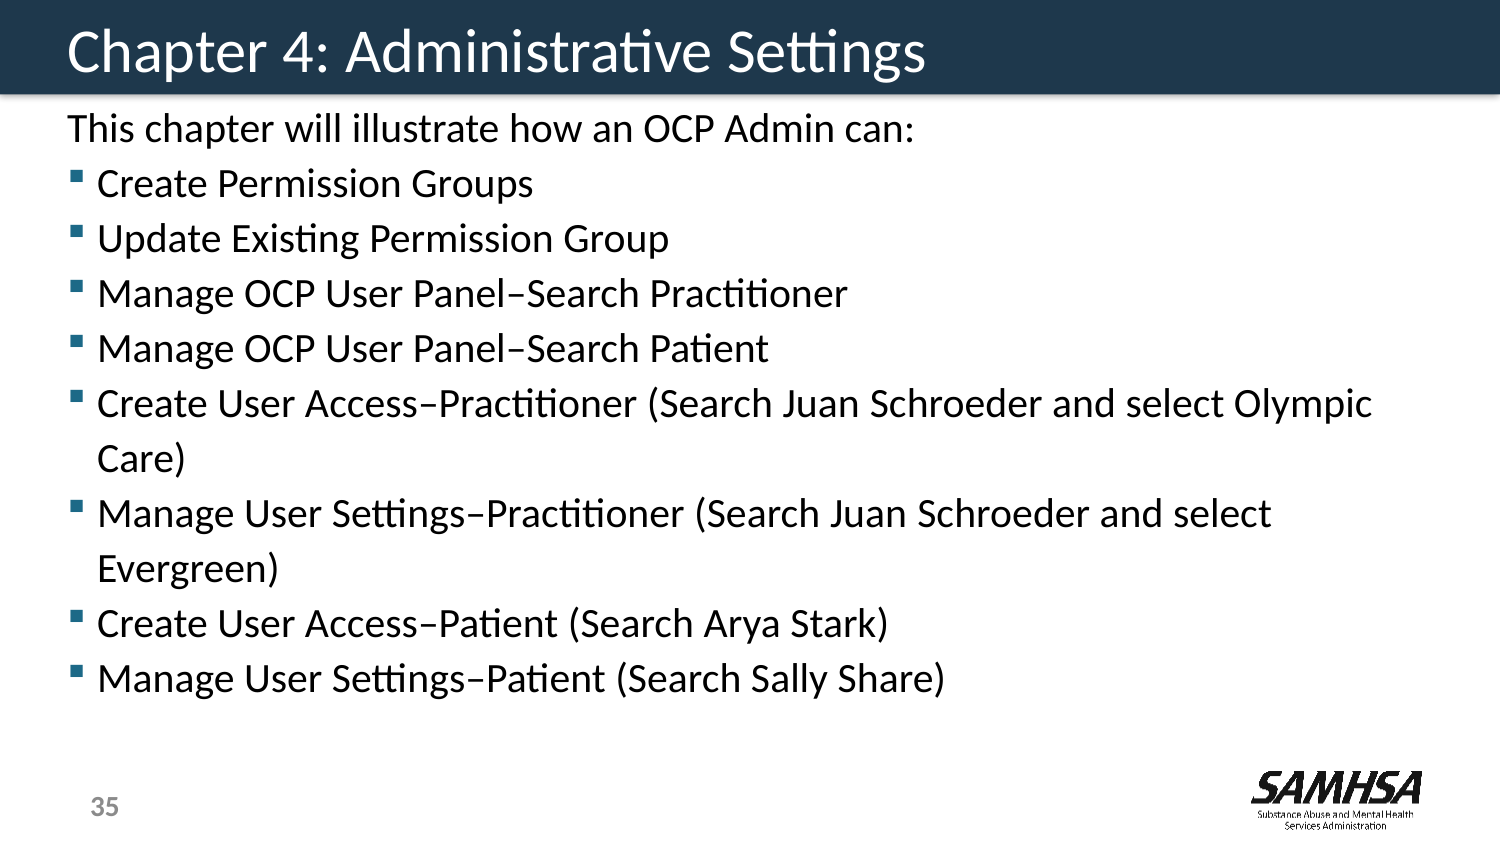

# Chapter 4: Administrative Settings
This chapter will illustrate how an OCP Admin can:
Create Permission Groups
Update Existing Permission Group
Manage OCP User Panel–Search Practitioner
Manage OCP User Panel–Search Patient
Create User Access–Practitioner (Search Juan Schroeder and select Olympic Care)
Manage User Settings–Practitioner (Search Juan Schroeder and select Evergreen)
Create User Access–Patient (Search Arya Stark)
Manage User Settings–Patient (Search Sally Share)
35